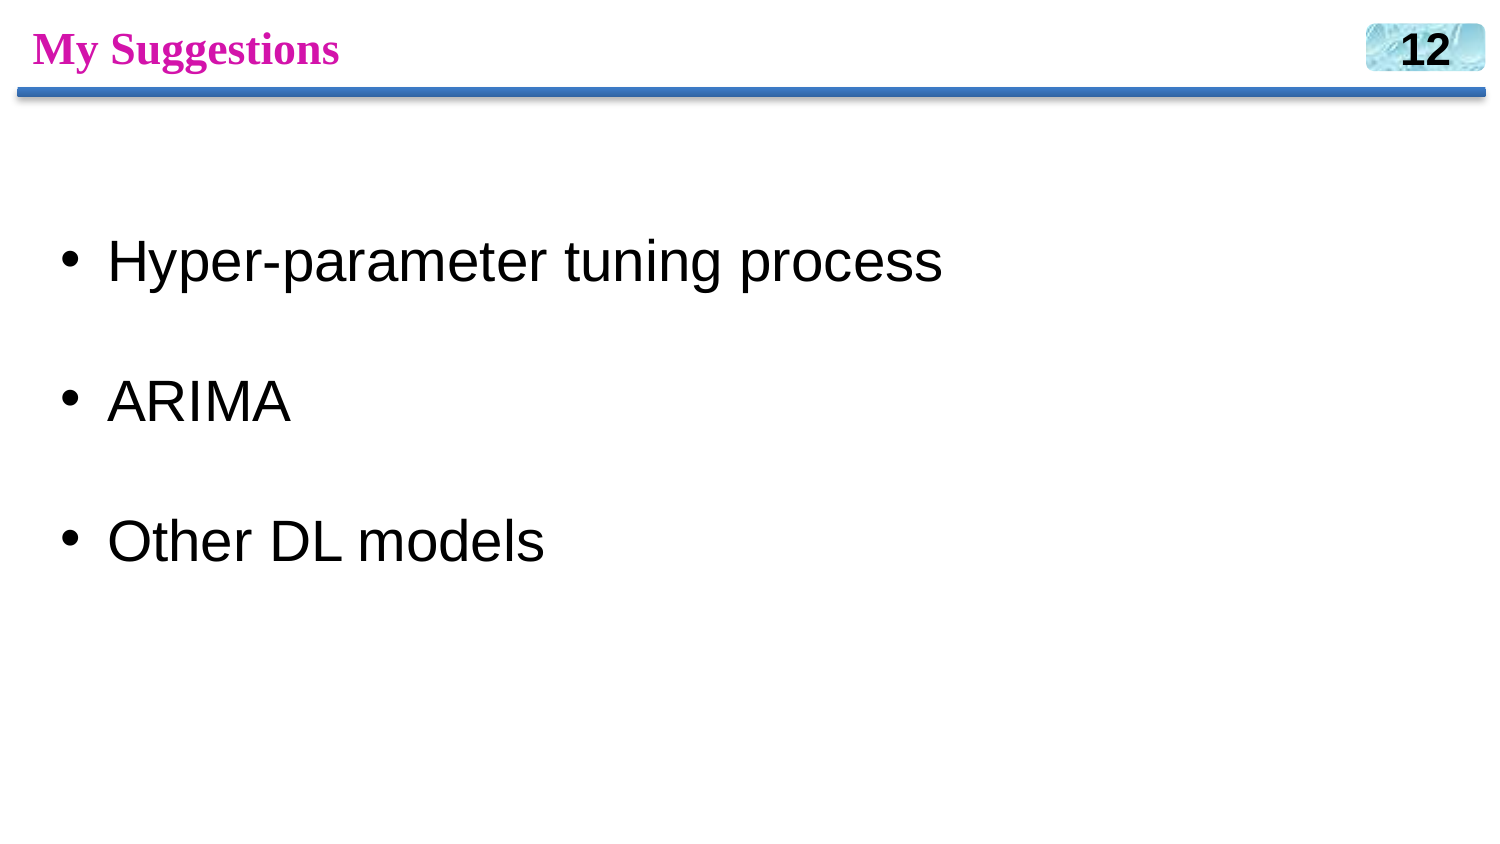

# My Suggestions
12

Hyper-parameter tuning process

ARIMA

Other DL models